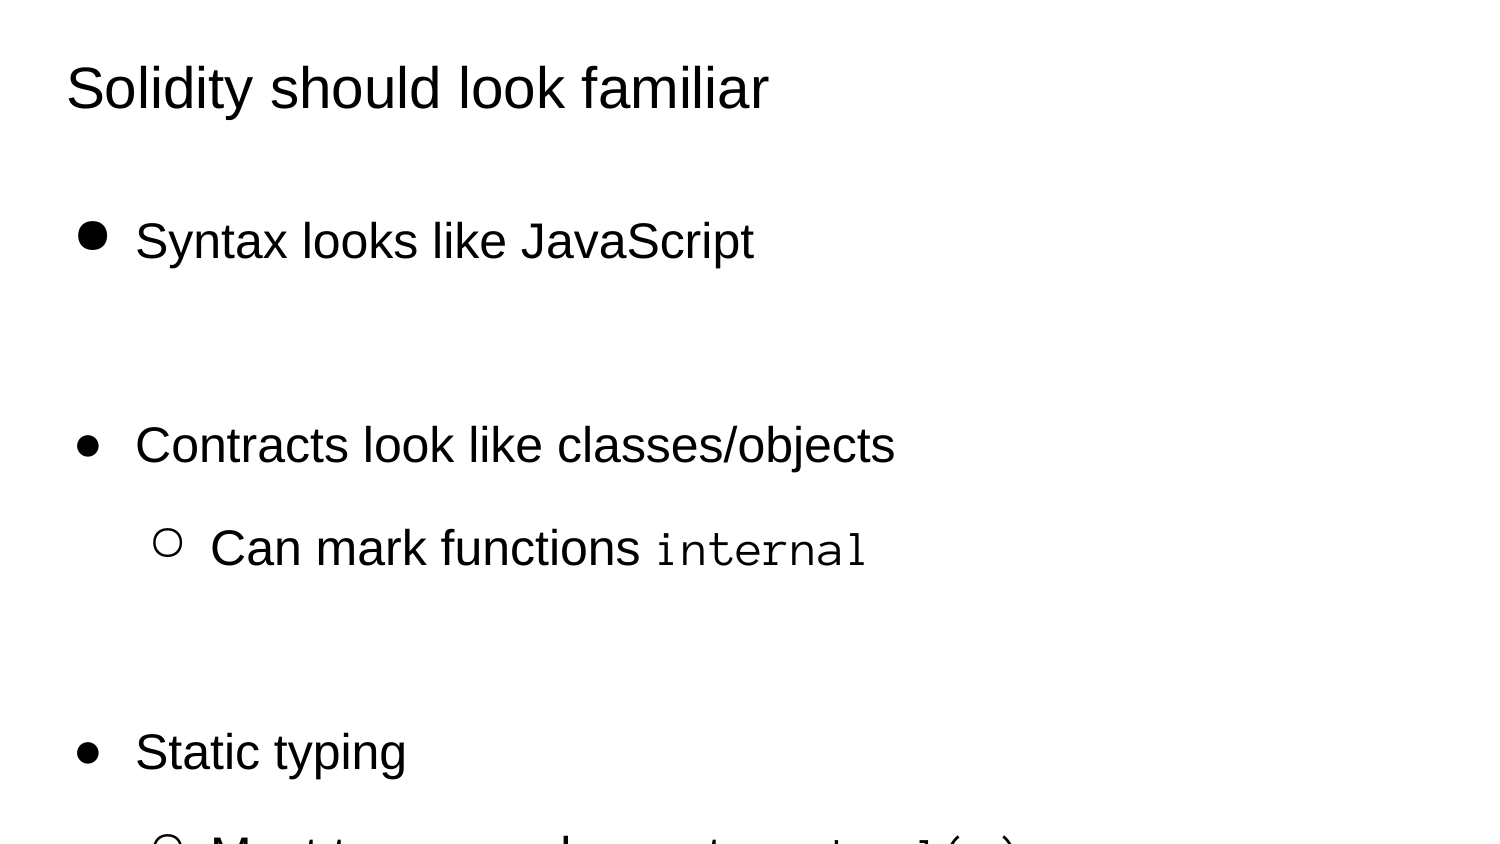

# Solidity should look familiar
Syntax looks like JavaScript

Contracts look like classes/objects
Can mark functions internal

Static typing
Most types can be cast e.g. bool(x)